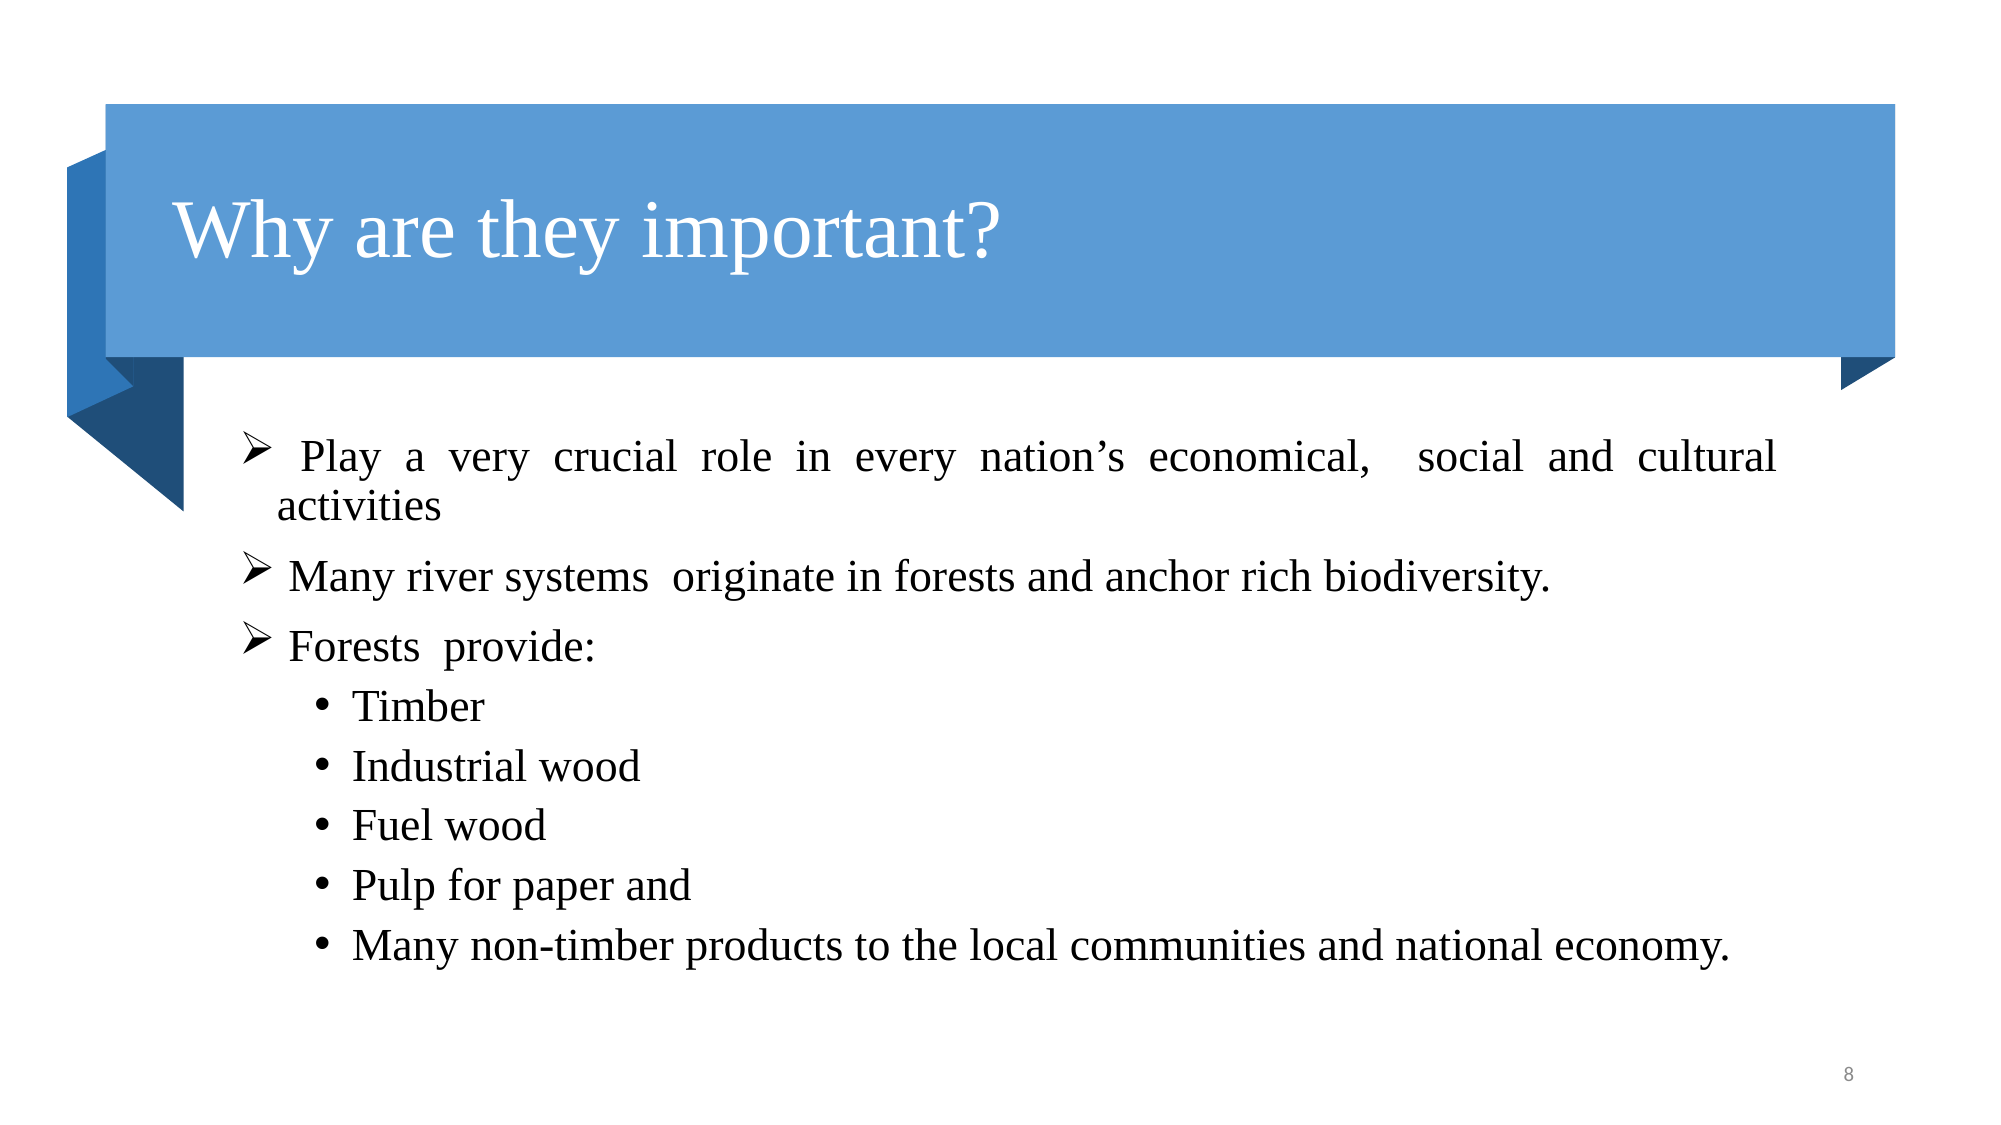

# Why are they important?

 Play a very crucial role in every nation’s economical,  social and cultural  activities
 Many river systems  originate in forests and anchor rich biodiversity.
 Forests  provide:
Timber
Industrial wood
Fuel wood
Pulp for paper and
Many non-timber products to the local communities and national economy.
8